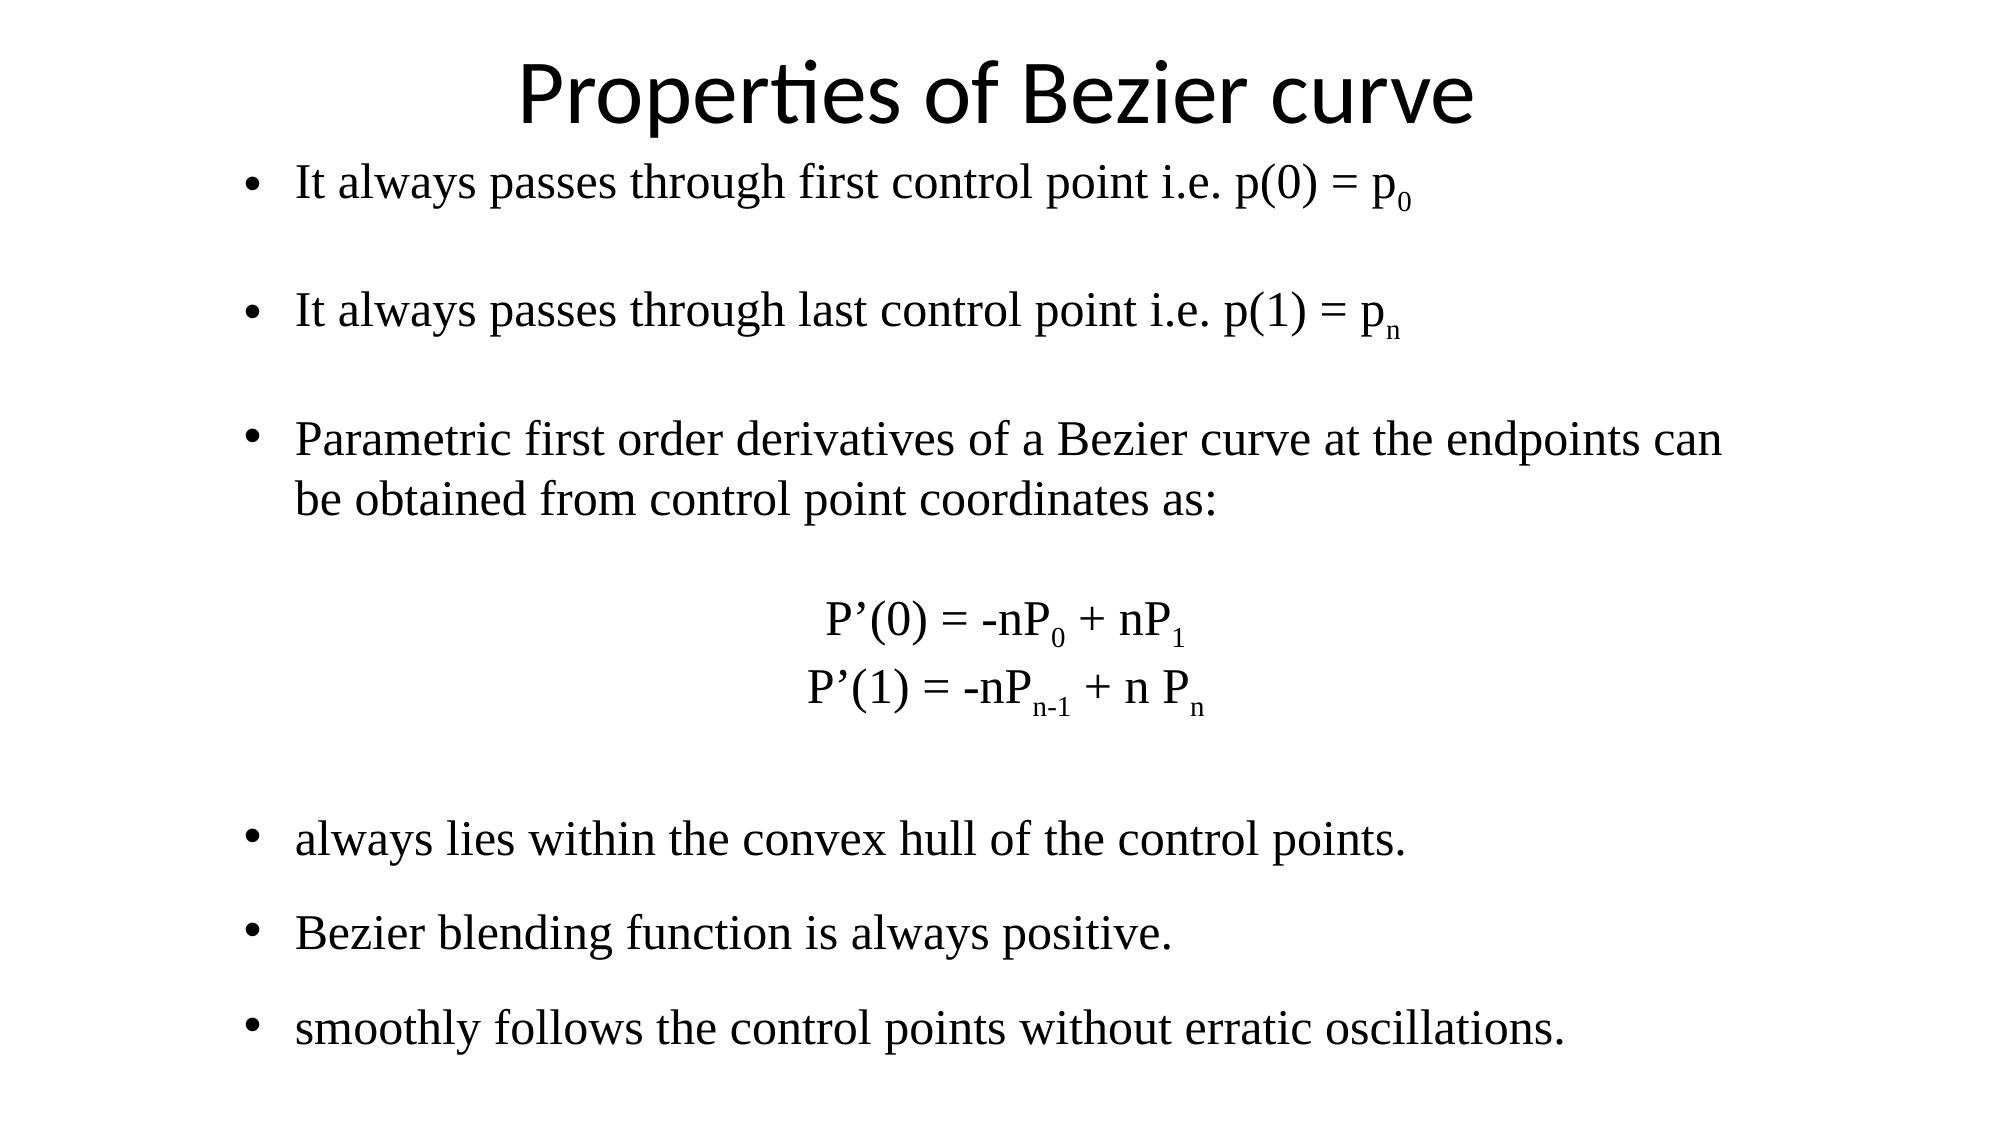

# Properties of Bezier curve
It always passes through first control point i.e. p(0) = p0

It always passes through last control point i.e. p(1) = pn

Parametric first order derivatives of a Bezier curve at the endpoints can be obtained from control point coordinates as:

P’(0) = -nP0 + nP1
P’(1) = -nPn-1 + n Pn

always lies within the convex hull of the control points.
Bezier blending function is always positive.
smoothly follows the control points without erratic oscillations.